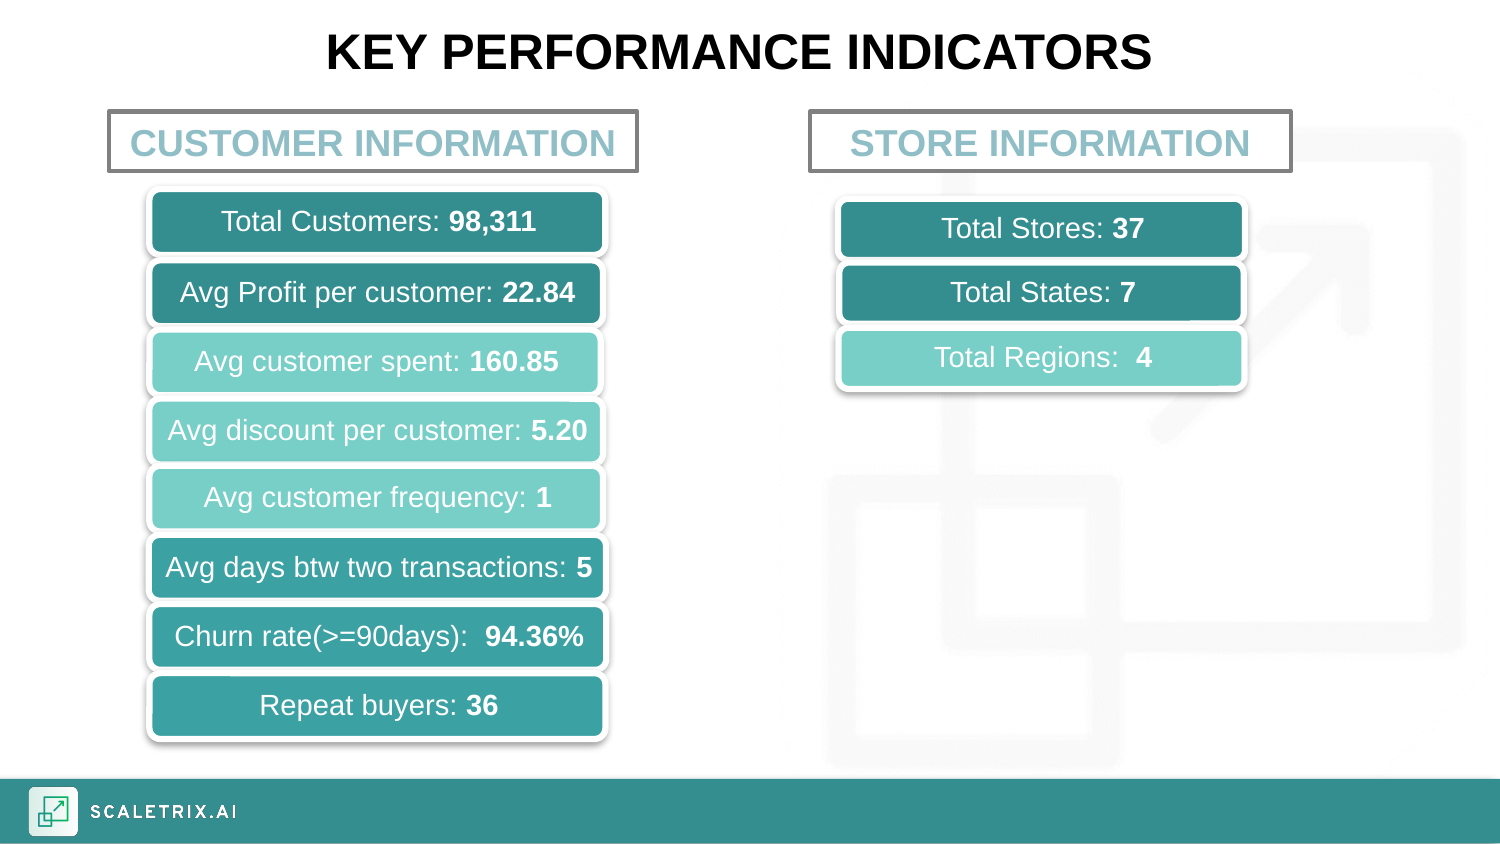

KEY PERFORMANCE INDICATORS
CUSTOMER INFORMATION
STORE INFORMATION
Total Customers: 98,311
Avg Profit per customer: 22.84
Avg customer spent: 160.85
Avg discount per customer: 5.20
Avg customer frequency: 1
Avg days btw two transactions: 5
Churn rate(>=90days):  94.36%
Repeat buyers: 36
Total Stores: 37
Total States: 7
Total Regions:  4